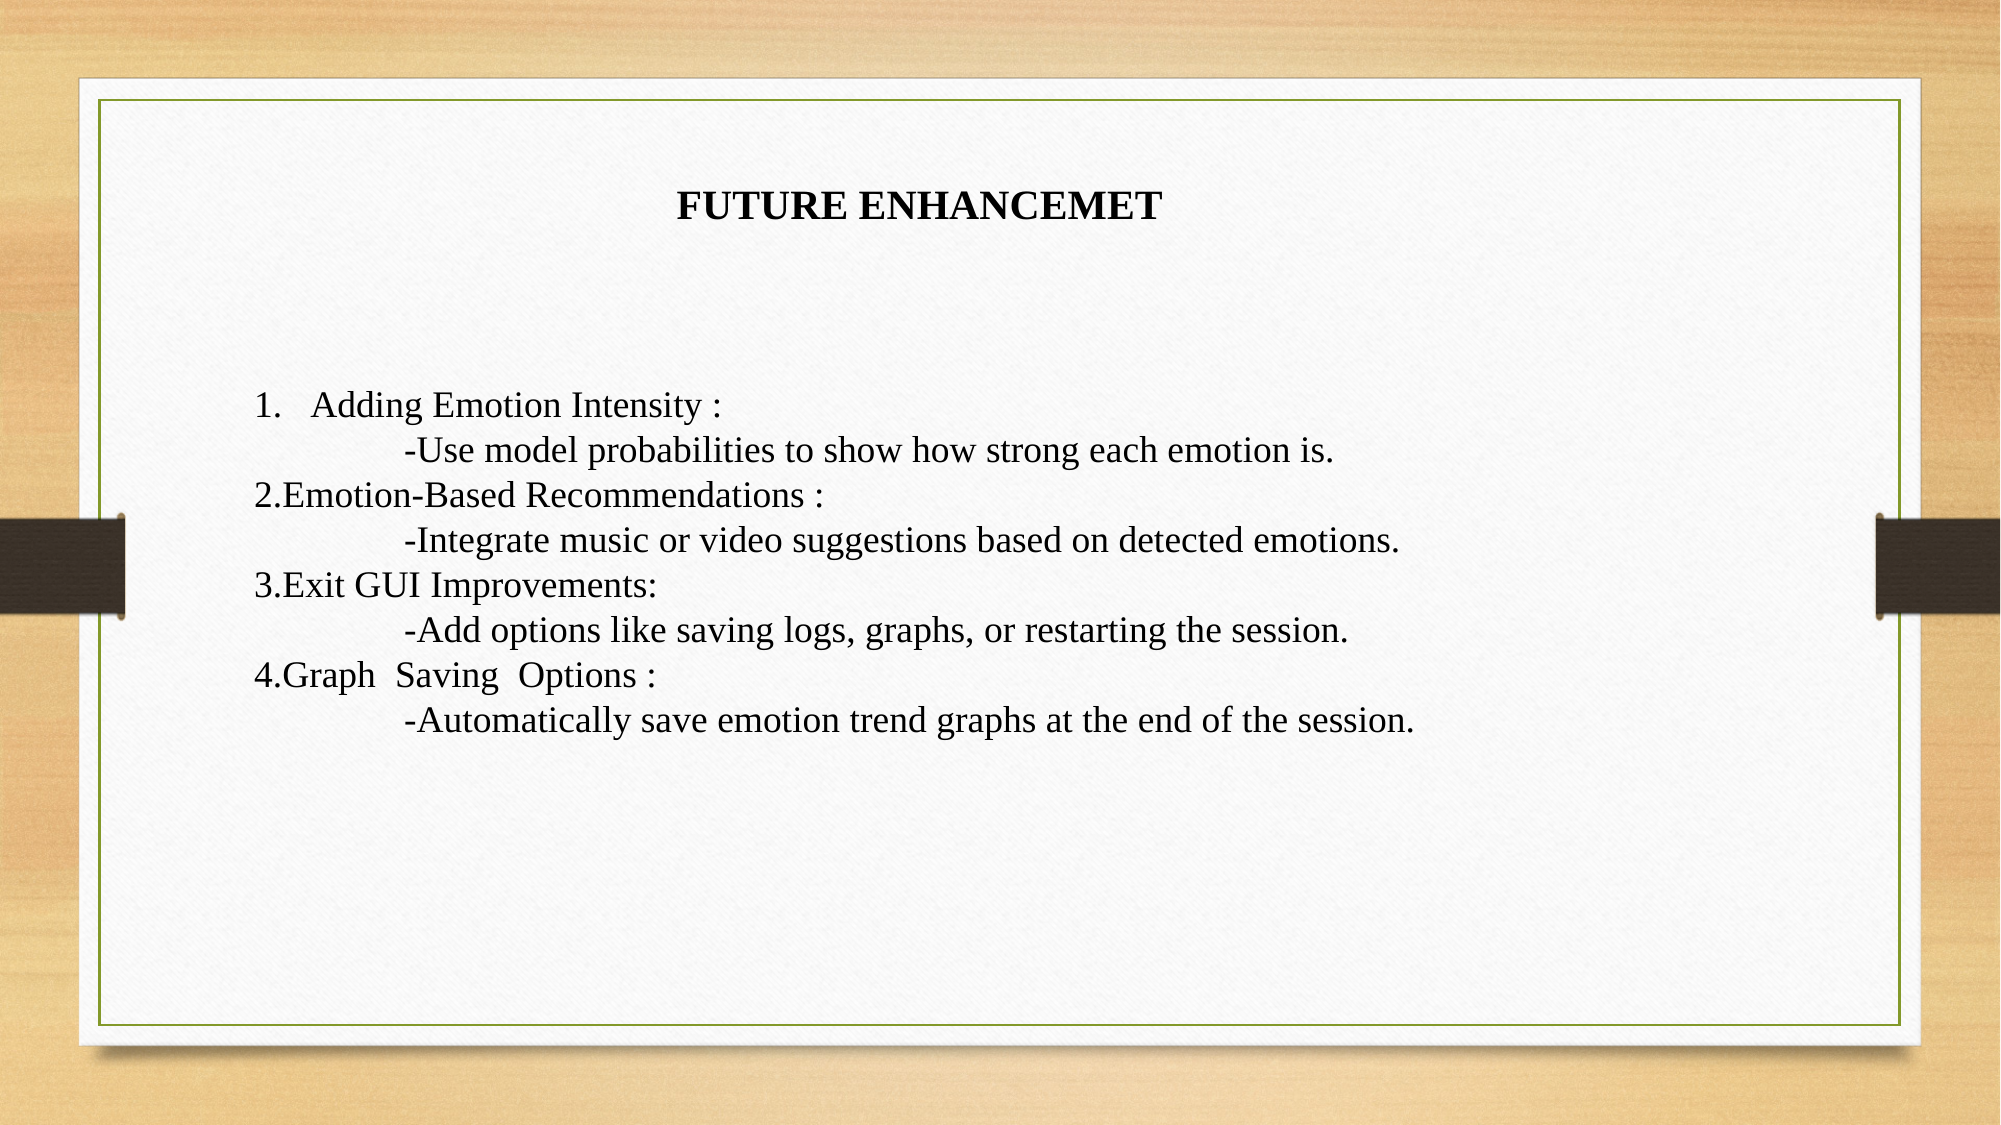

FUTURE ENHANCEMET
Adding Emotion Intensity :
	-Use model probabilities to show how strong each emotion is.
2.Emotion-Based Recommendations :
  	-Integrate music or video suggestions based on detected emotions.
3.Exit GUI Improvements:
	-Add options like saving logs, graphs, or restarting the session.
4.Graph  Saving  Options :
	-Automatically save emotion trend graphs at the end of the session.